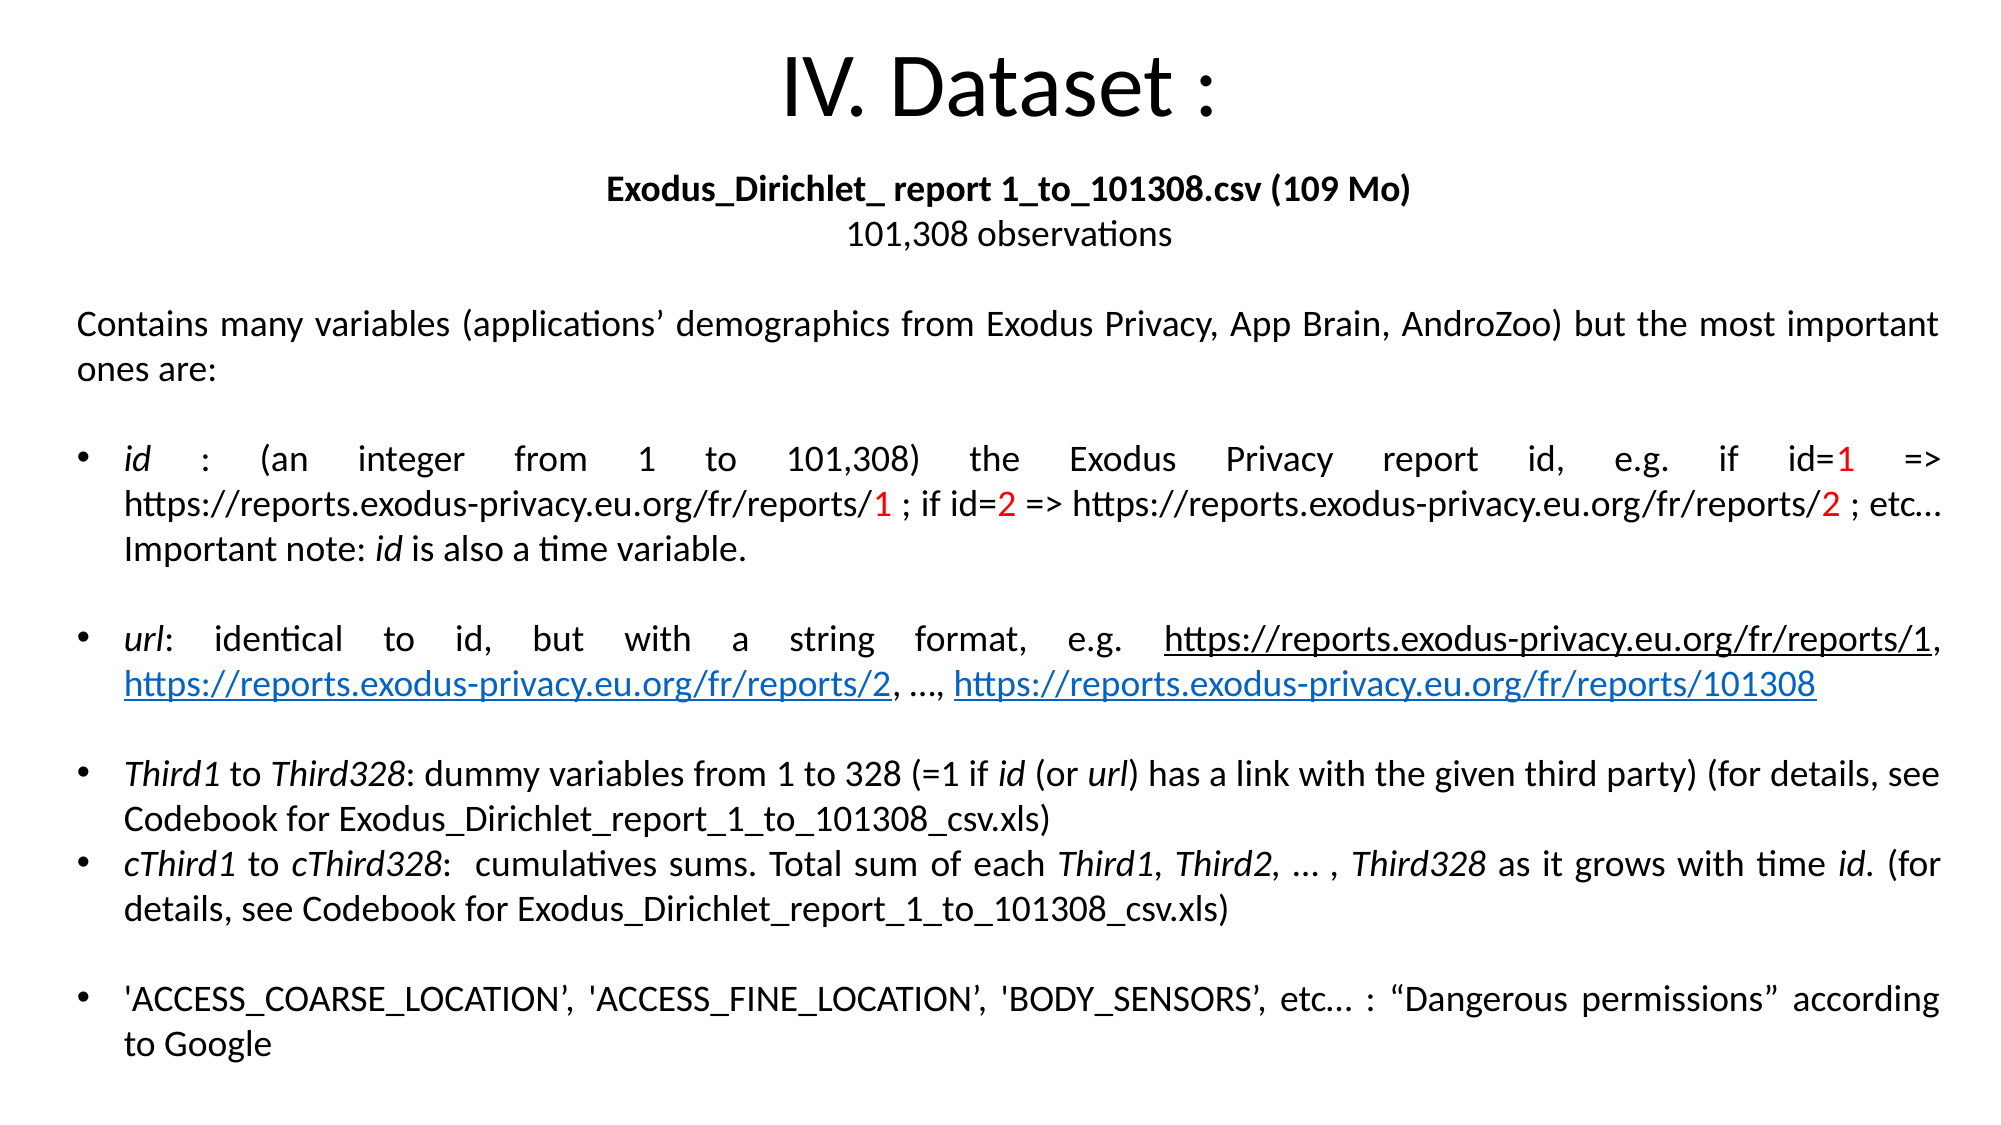

# IV. Dataset :
Exodus_Dirichlet_ report 1_to_101308.csv (109 Mo)
101,308 observations

Contains many variables (applications’ demographics from Exodus Privacy, App Brain, AndroZoo) but the most important ones are:

id : (an integer from 1 to 101,308) the Exodus Privacy report id, e.g. if id=1 => https://reports.exodus-privacy.eu.org/fr/reports/1 ; if id=2 => https://reports.exodus-privacy.eu.org/fr/reports/2 ; etc… Important note: id is also a time variable.

url: identical to id, but with a string format, e.g. https://reports.exodus-privacy.eu.org/fr/reports/1, https://reports.exodus-privacy.eu.org/fr/reports/2, …, https://reports.exodus-privacy.eu.org/fr/reports/101308

Third1 to Third328: dummy variables from 1 to 328 (=1 if id (or url) has a link with the given third party) (for details, see Codebook for Exodus_Dirichlet_report_1_to_101308_csv.xls)
cThird1 to cThird328:  cumulatives sums. Total sum of each Third1, Third2, … , Third328 as it grows with time id. (for details, see Codebook for Exodus_Dirichlet_report_1_to_101308_csv.xls)

'ACCESS_COARSE_LOCATION’, 'ACCESS_FINE_LOCATION’, 'BODY_SENSORS’, etc… : “Dangerous permissions” according to Google